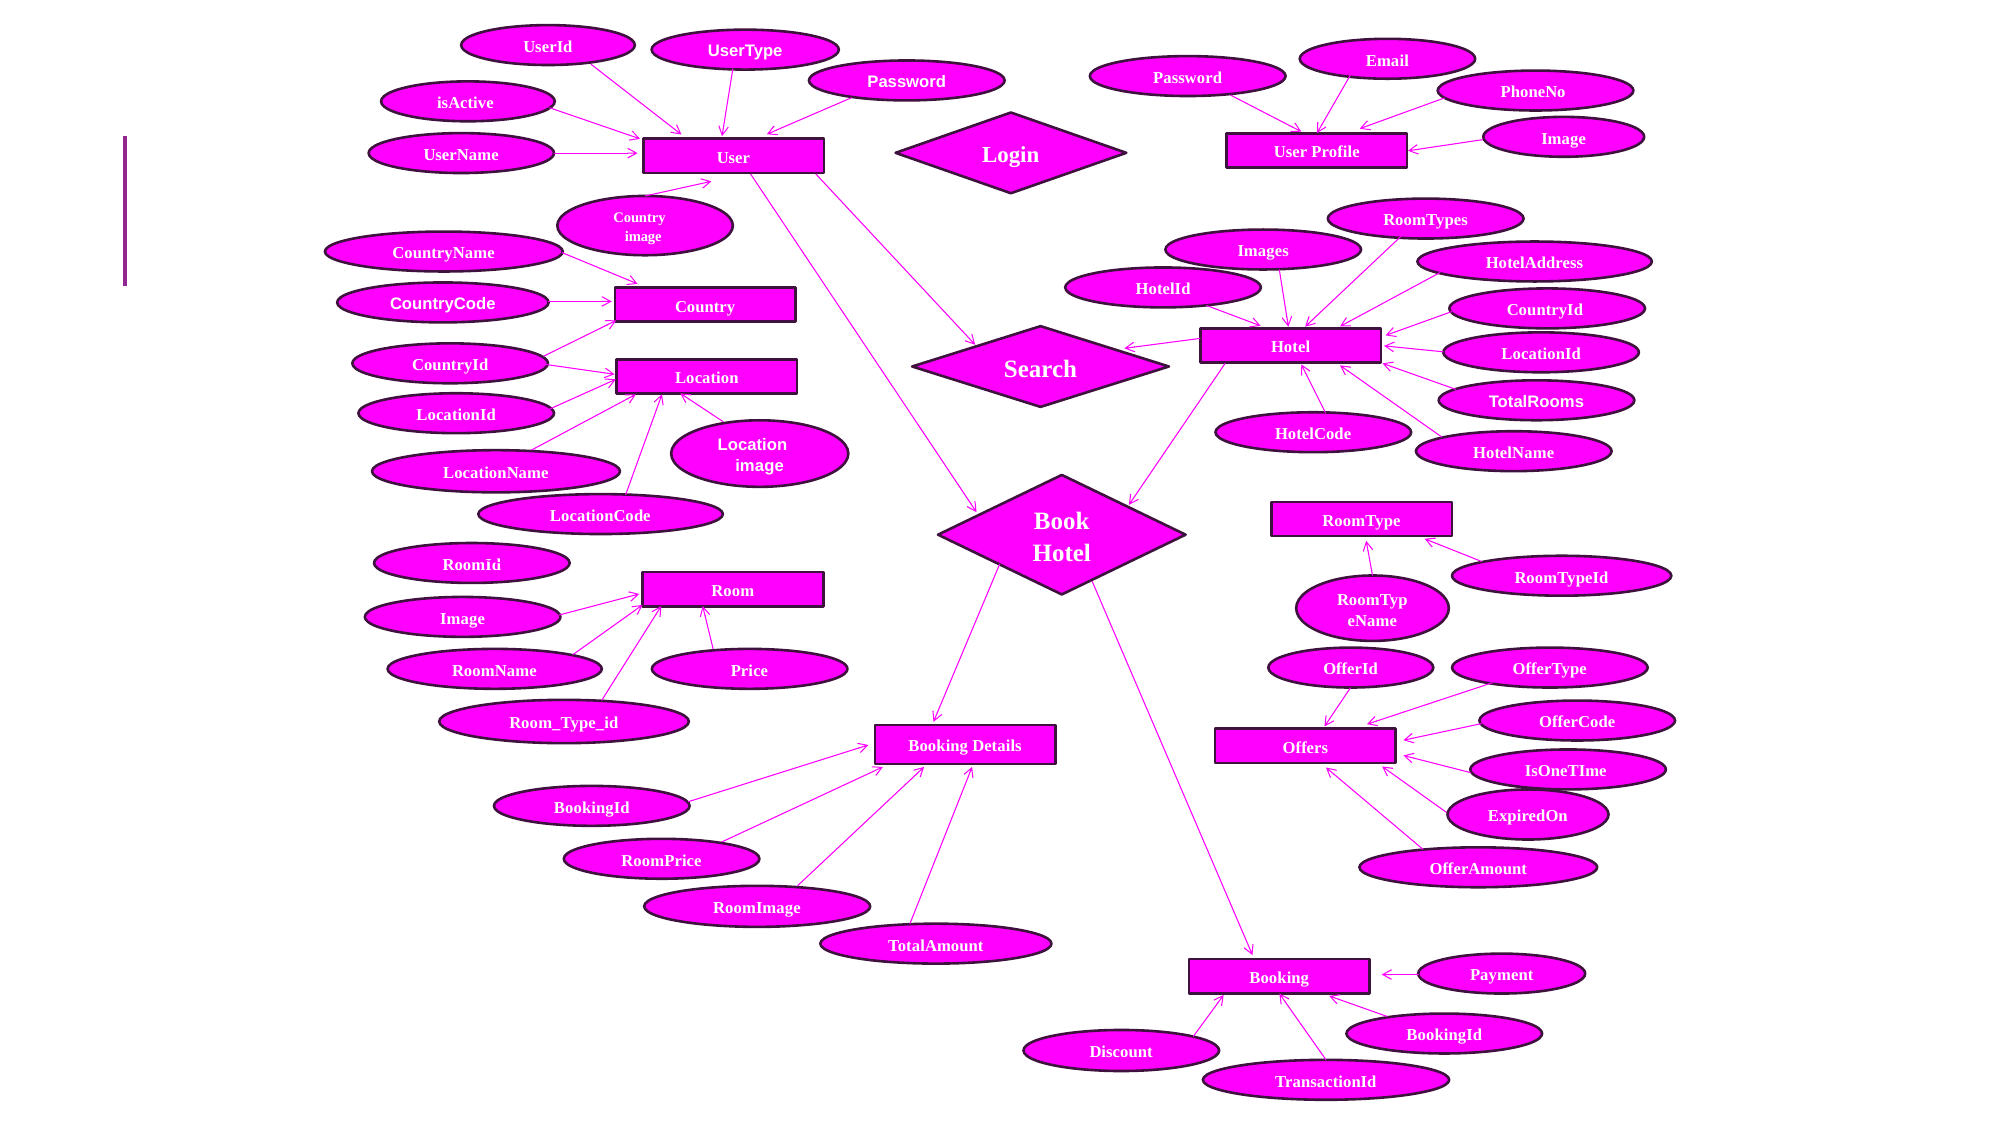

UserId
UserType
Password
isActive
UserName
User
Email
Password
PhoneNo
Image
User Profile
Login
Search
Book Hotel
Booking Details
BookingId
RoomPrice
RoomImage
TotalAmount
Country    image
CountryName
CountryCode
Country
CountryId
Location
LocationId
Location    image
LocationName
LocationCode
RoomTypes
Images
HotelAddress
HotelId
CountryId
Hotel
LocationId
TotalRooms
HotelCode
HotelName
RoomType
RoomTypeId
RoomTypeName
OfferId
OfferType
OfferCode
Offers
IsOneTIme
OfferAmount
RoomId
Room
Image
RoomName
Price
Room_Type_id
Payment
Booking
BookingId
Discount
TransactionId
ExpiredOn